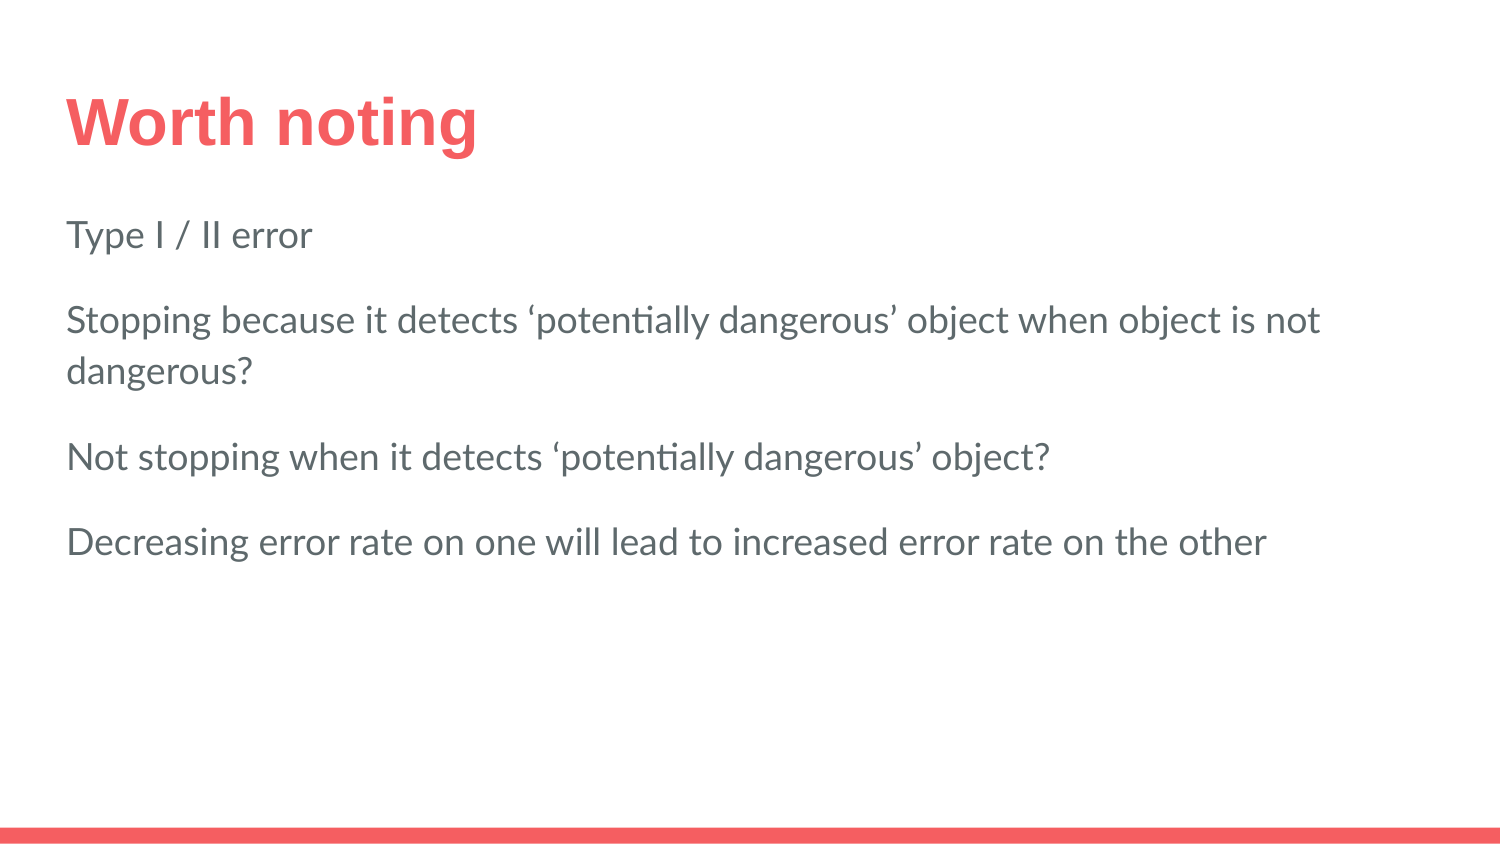

# Worth noting
Type I / II error
Stopping because it detects ‘potentially dangerous’ object when object is not dangerous?
Not stopping when it detects ‘potentially dangerous’ object?
Decreasing error rate on one will lead to increased error rate on the other